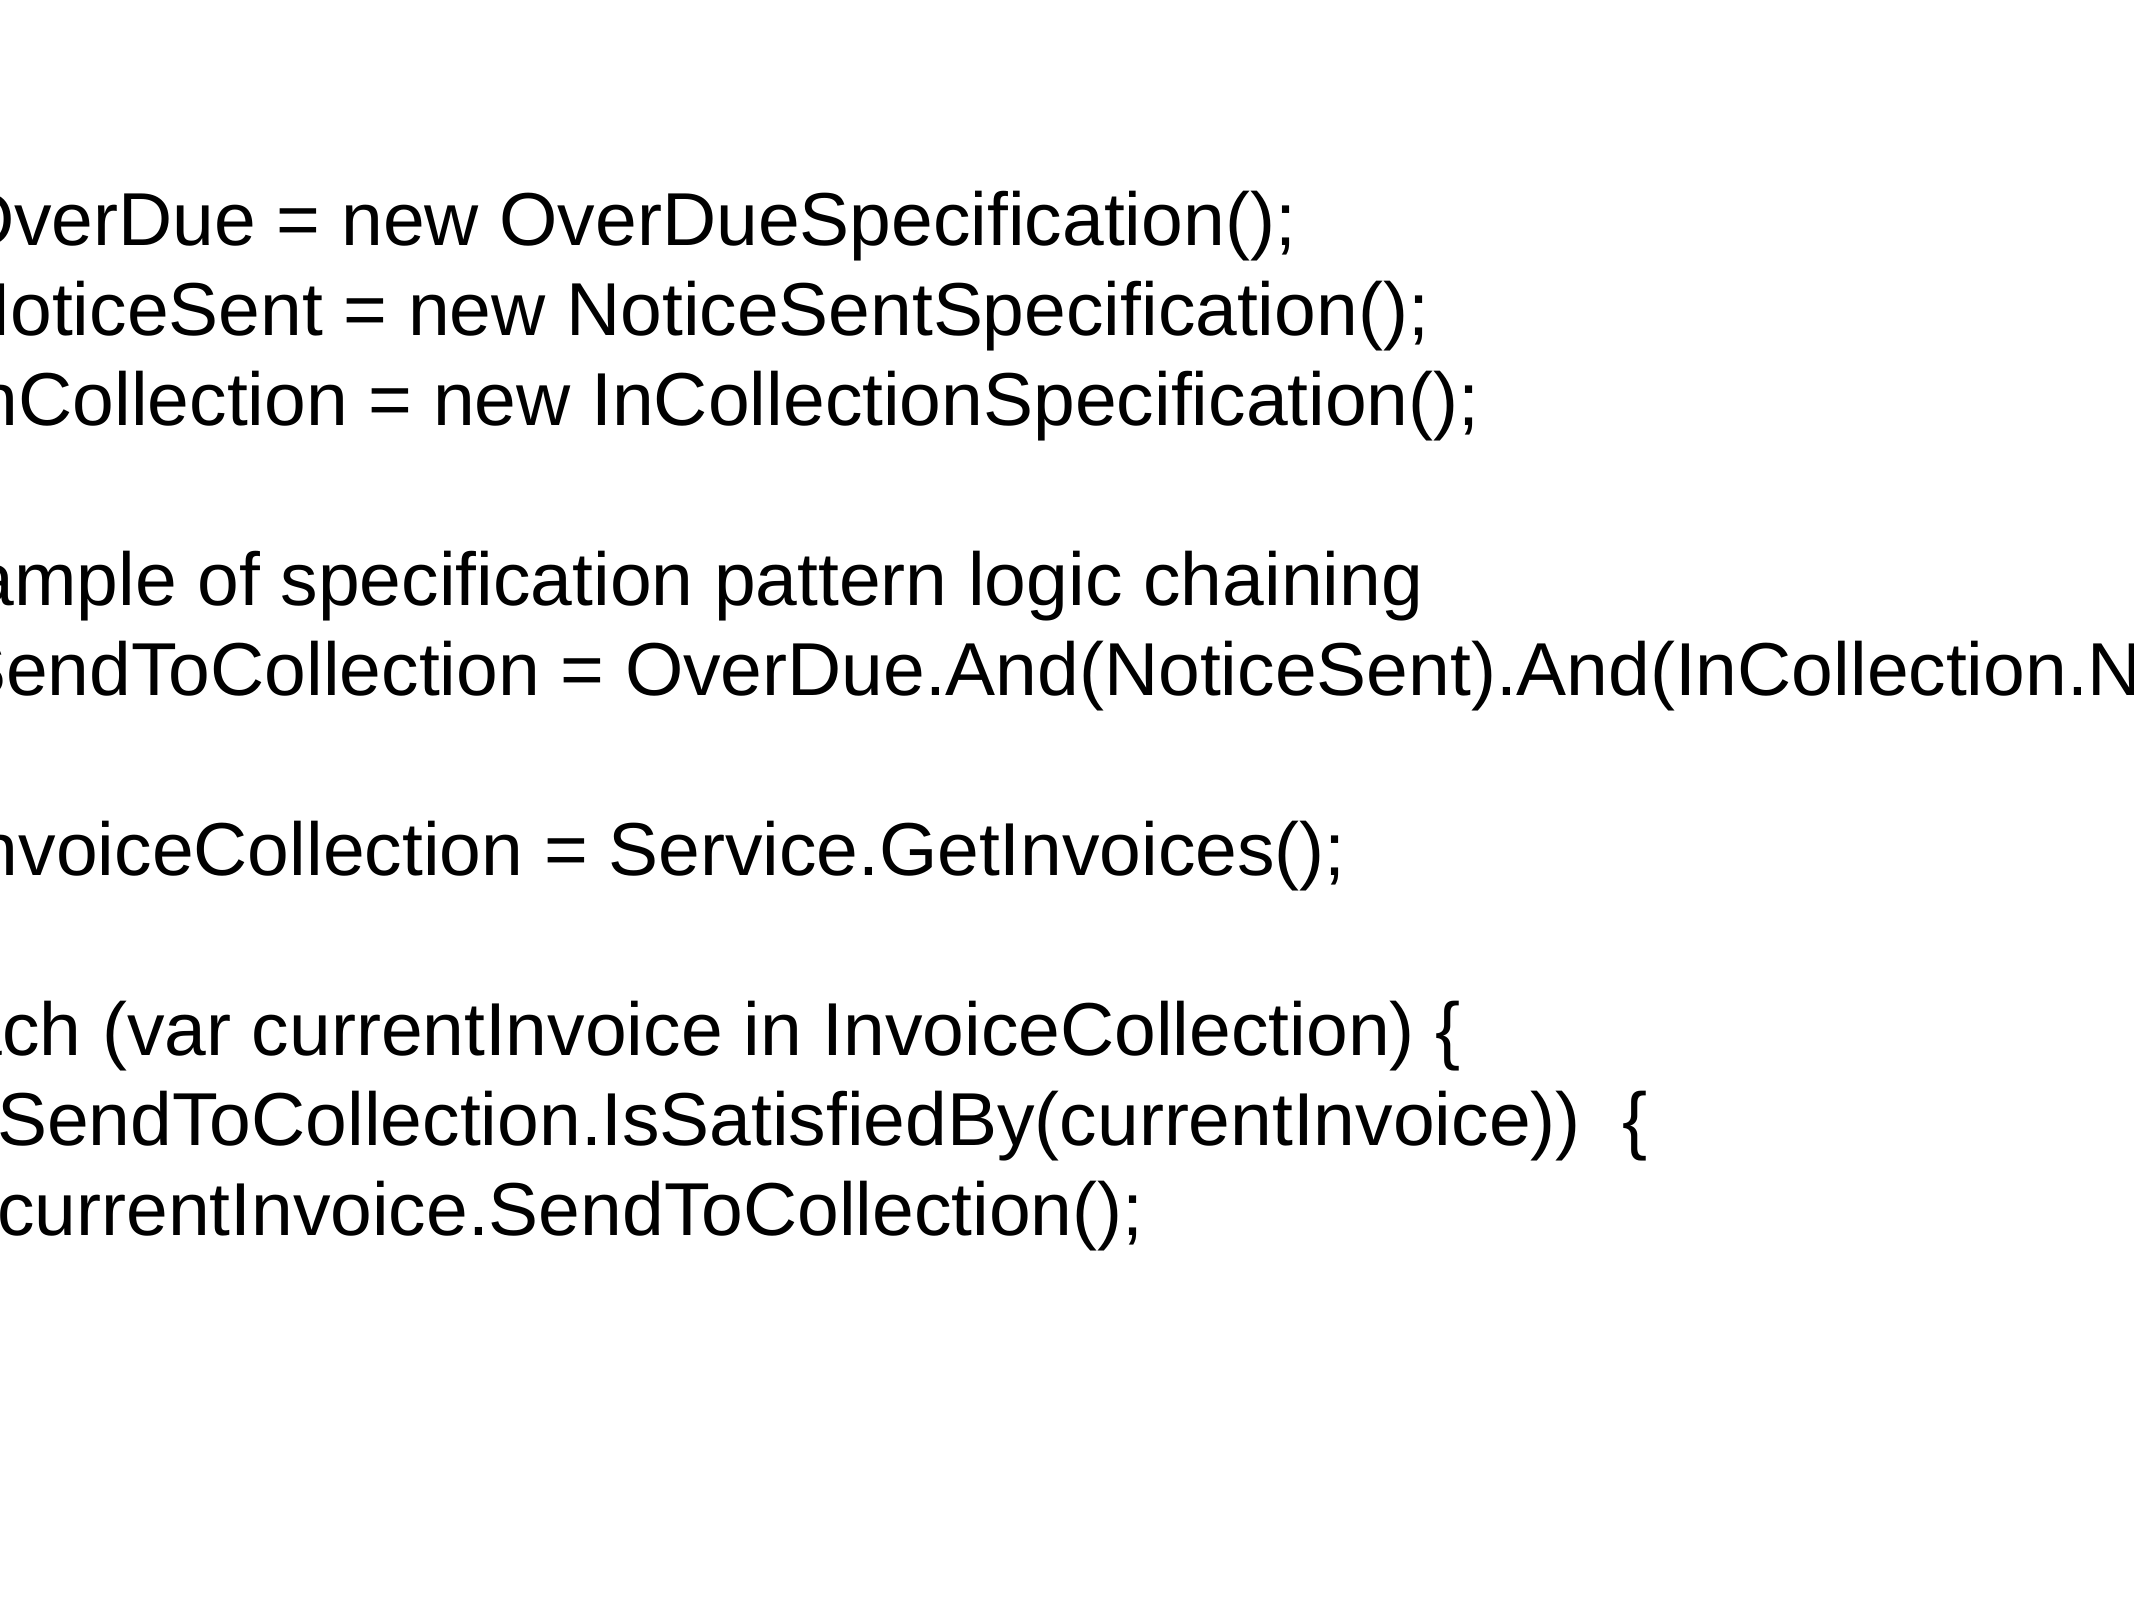

var OverDue = new OverDueSpecification();
var NoticeSent = new NoticeSentSpecification();
var InCollection = new InCollectionSpecification();

// example of specification pattern logic chaining
var SendToCollection = OverDue.And(NoticeSent).And(InCollection.Not());

var InvoiceCollection = Service.GetInvoices();

foreach (var currentInvoice in InvoiceCollection) {
    if (SendToCollection.IsSatisfiedBy(currentInvoice))  {
        currentInvoice.SendToCollection();
    }
}